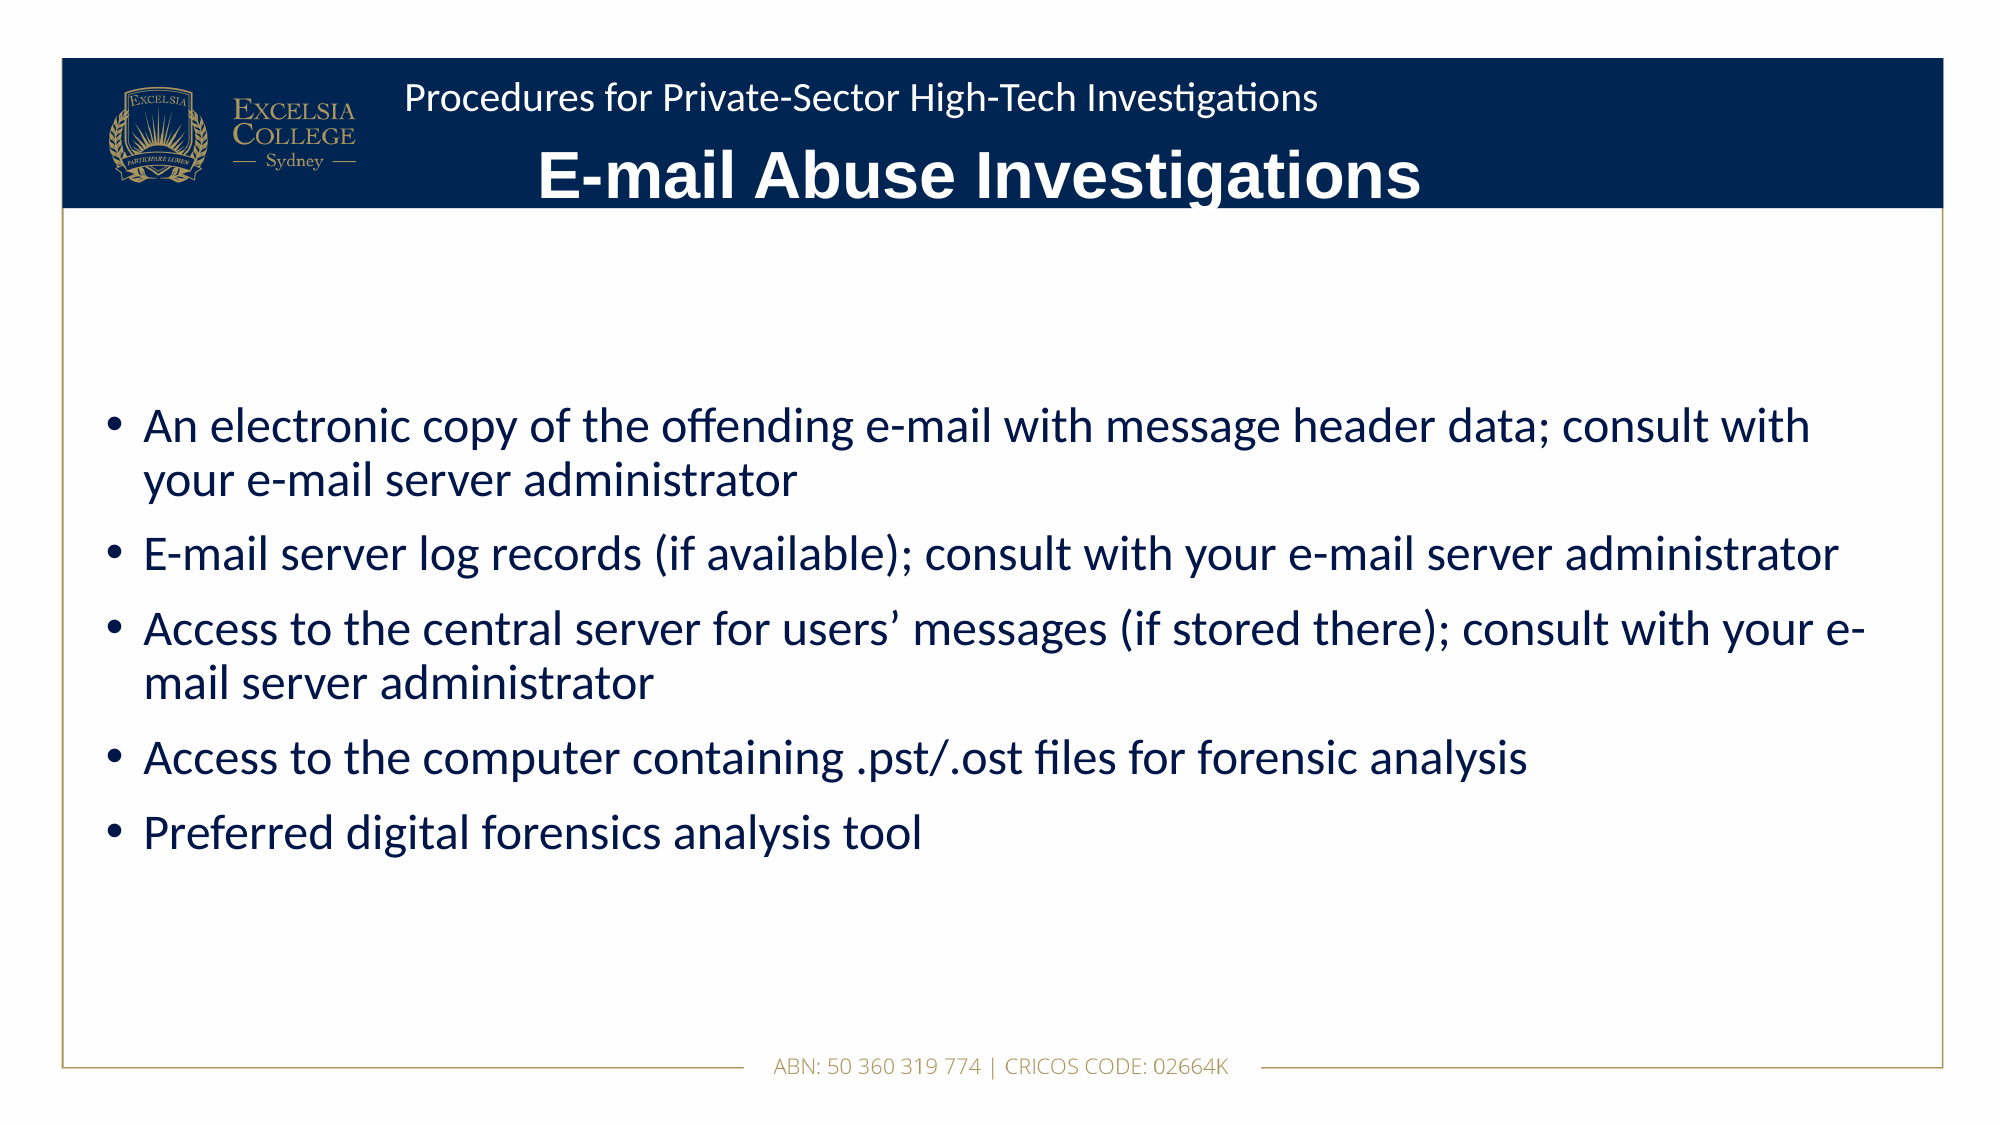

# Procedures for Private-Sector High-Tech Investigations
E-mail Abuse Investigations
An electronic copy of the offending e-mail with message header data; consult with your e-mail server administrator
E-mail server log records (if available); consult with your e-mail server administrator
Access to the central server for users’ messages (if stored there); consult with your e-mail server administrator
Access to the computer containing .pst/.ost files for forensic analysis
Preferred digital forensics analysis tool